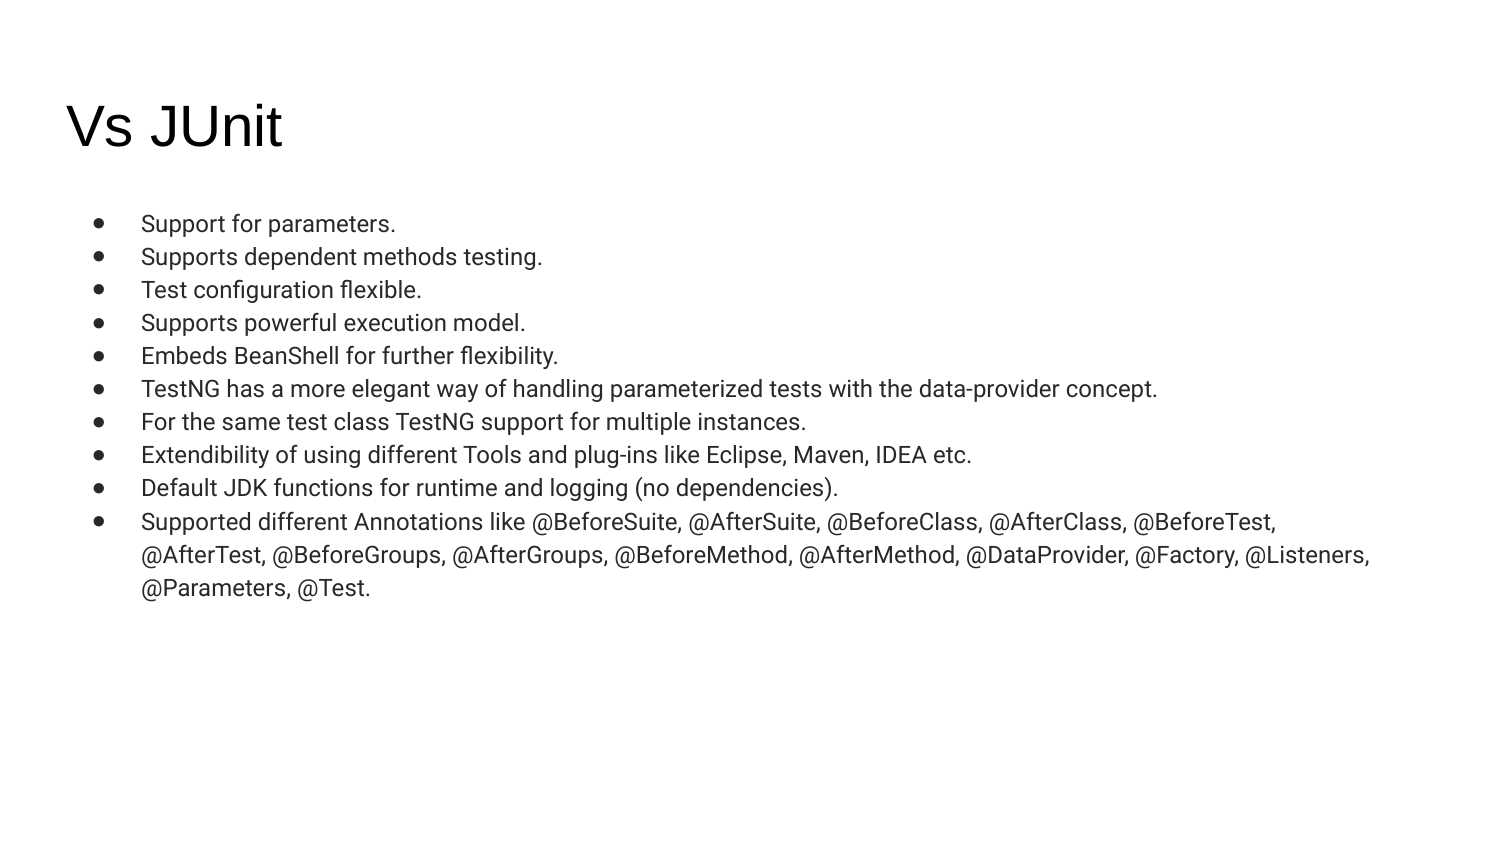

# Vs JUnit
Support for parameters.
Supports dependent methods testing.
Test configuration flexible.
Supports powerful execution model.
Embeds BeanShell for further flexibility.
TestNG has a more elegant way of handling parameterized tests with the data-provider concept.
For the same test class TestNG support for multiple instances.
Extendibility of using different Tools and plug-ins like Eclipse, Maven, IDEA etc.
Default JDK functions for runtime and logging (no dependencies).
Supported different Annotations like @BeforeSuite, @AfterSuite, @BeforeClass, @AfterClass, @BeforeTest, @AfterTest, @BeforeGroups, @AfterGroups, @BeforeMethod, @AfterMethod, @DataProvider, @Factory, @Listeners, @Parameters, @Test.